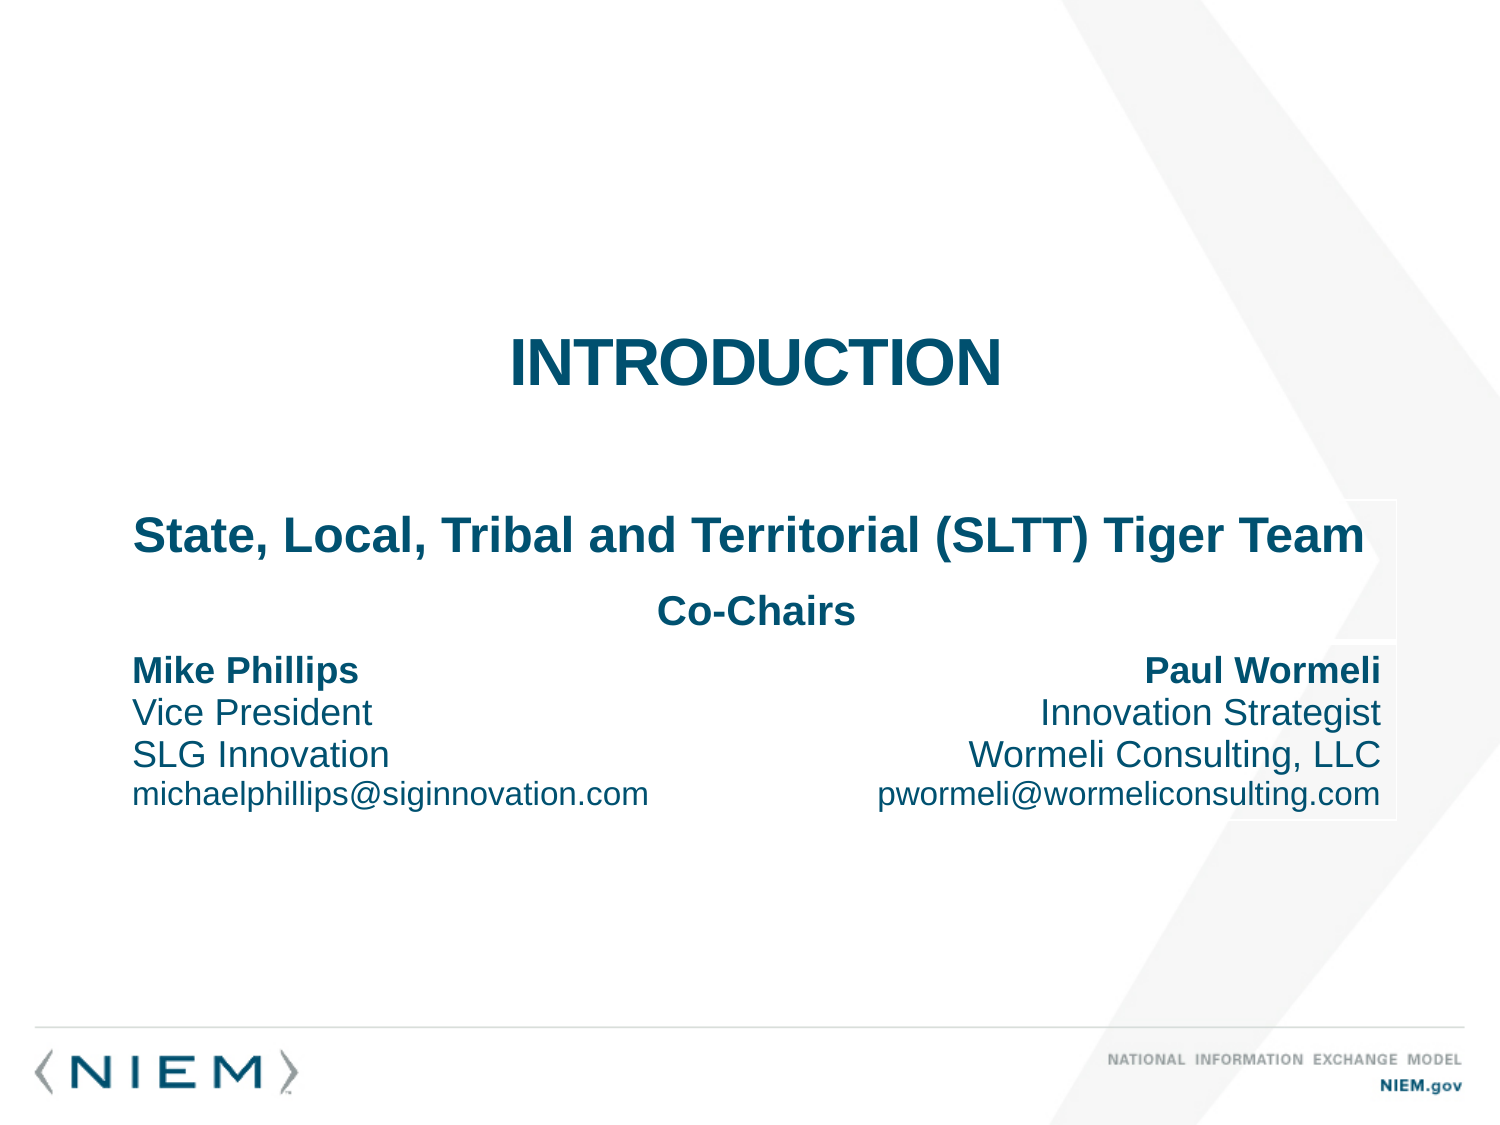

# introduction
| State, Local, Tribal and Territorial (SLTT) Tiger Team Co-Chairs |  |
| --- | --- |
| Mike Phillips Vice President SLG Innovation michaelphillips@siginnovation.com | Paul Wormeli Innovation Strategist Wormeli Consulting, LLC pwormeli@wormeliconsulting.com |